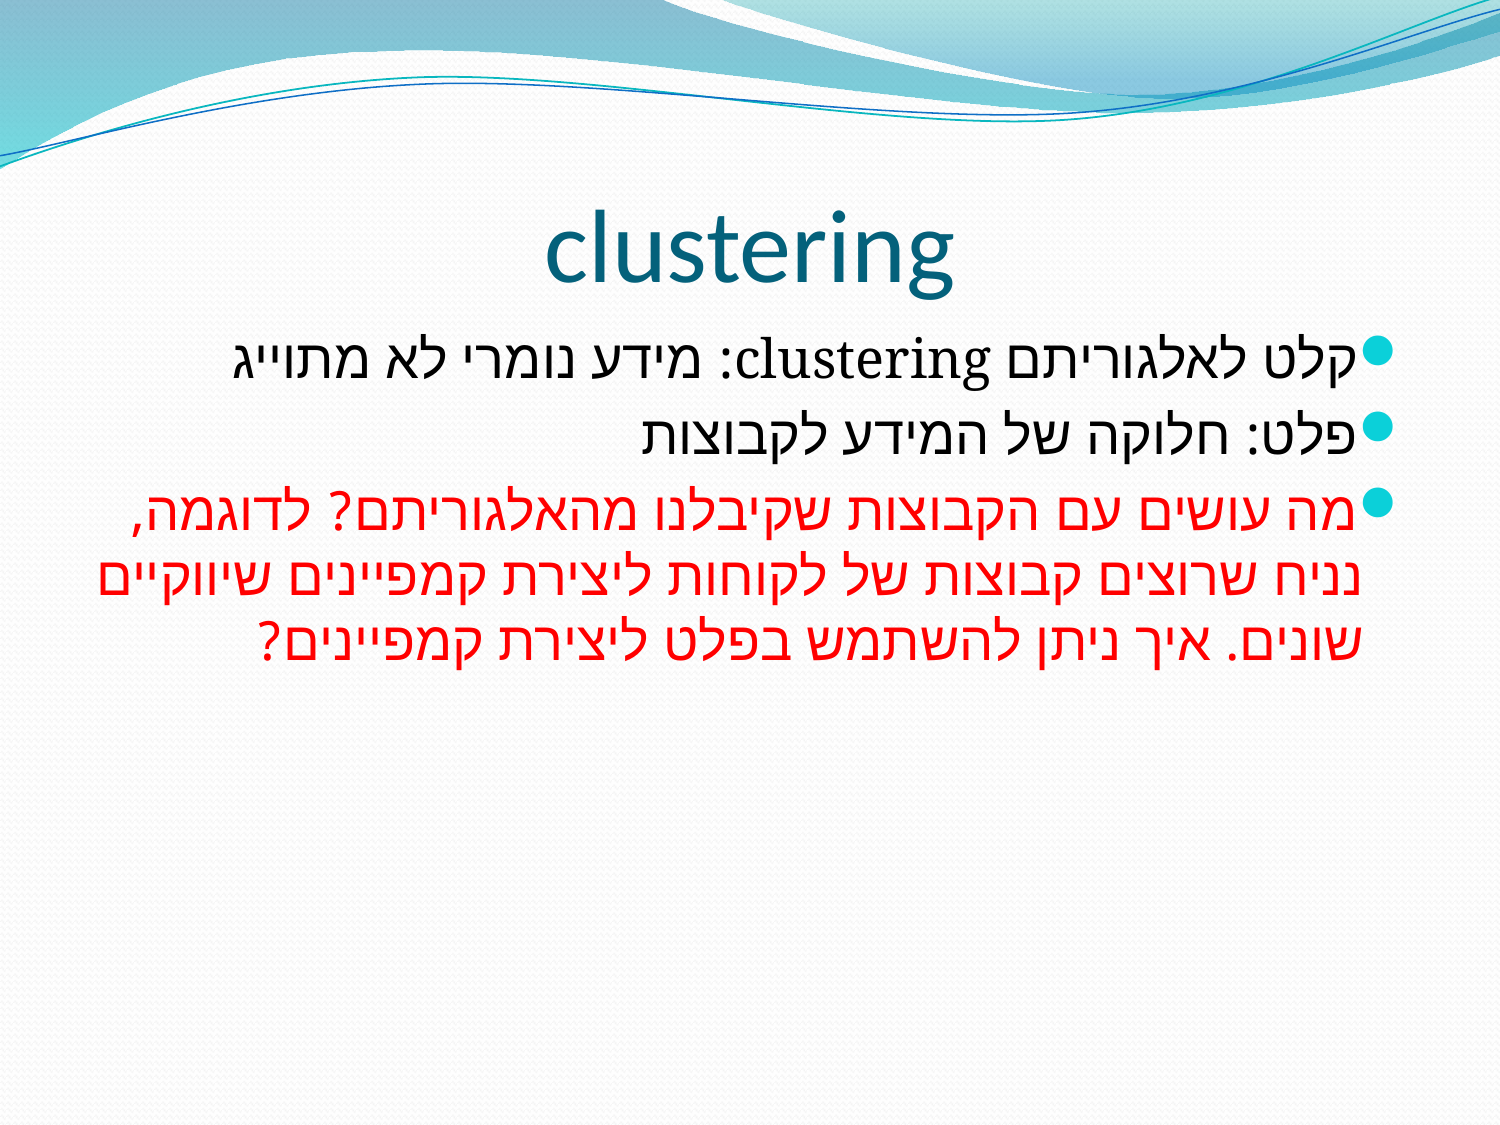

# clustering
קלט לאלגוריתם clustering: מידע נומרי לא מתוייג
פלט: חלוקה של המידע לקבוצות
מה עושים עם הקבוצות שקיבלנו מהאלגוריתם? לדוגמה, נניח שרוצים קבוצות של לקוחות ליצירת קמפיינים שיווקיים שונים. איך ניתן להשתמש בפלט ליצירת קמפיינים?